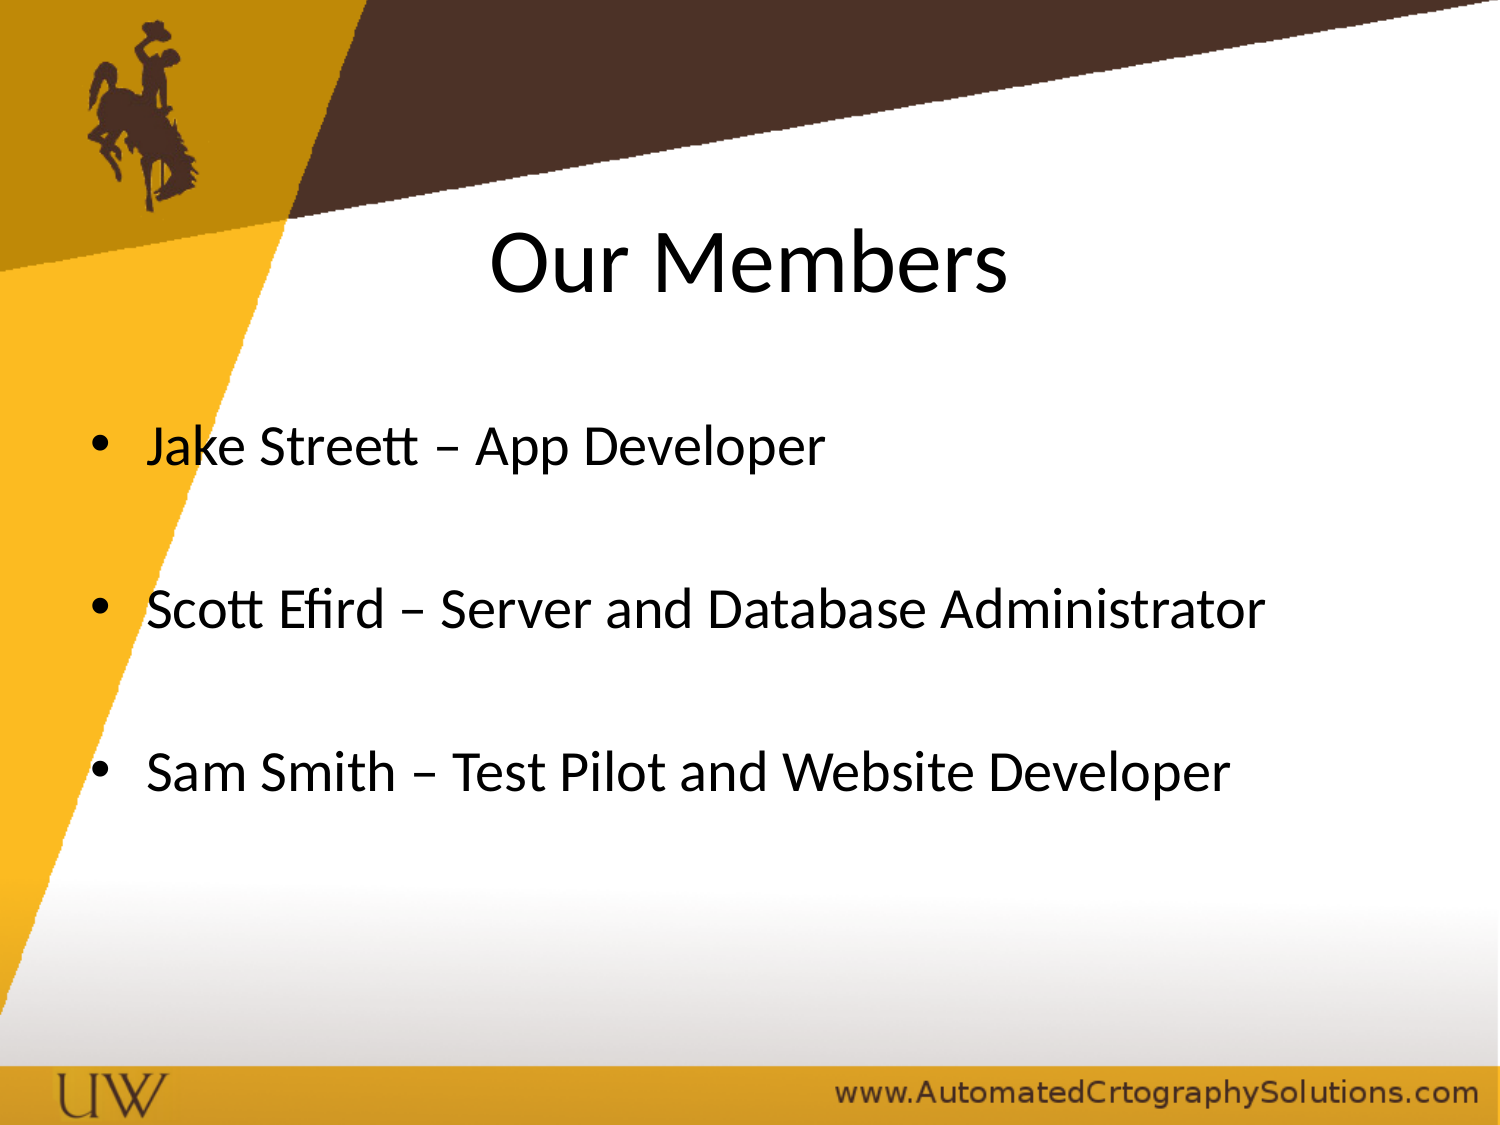

# Our Members
Jake Streett – App Developer

Scott Efird – Server and Database Administrator

Sam Smith – Test Pilot and Website Developer